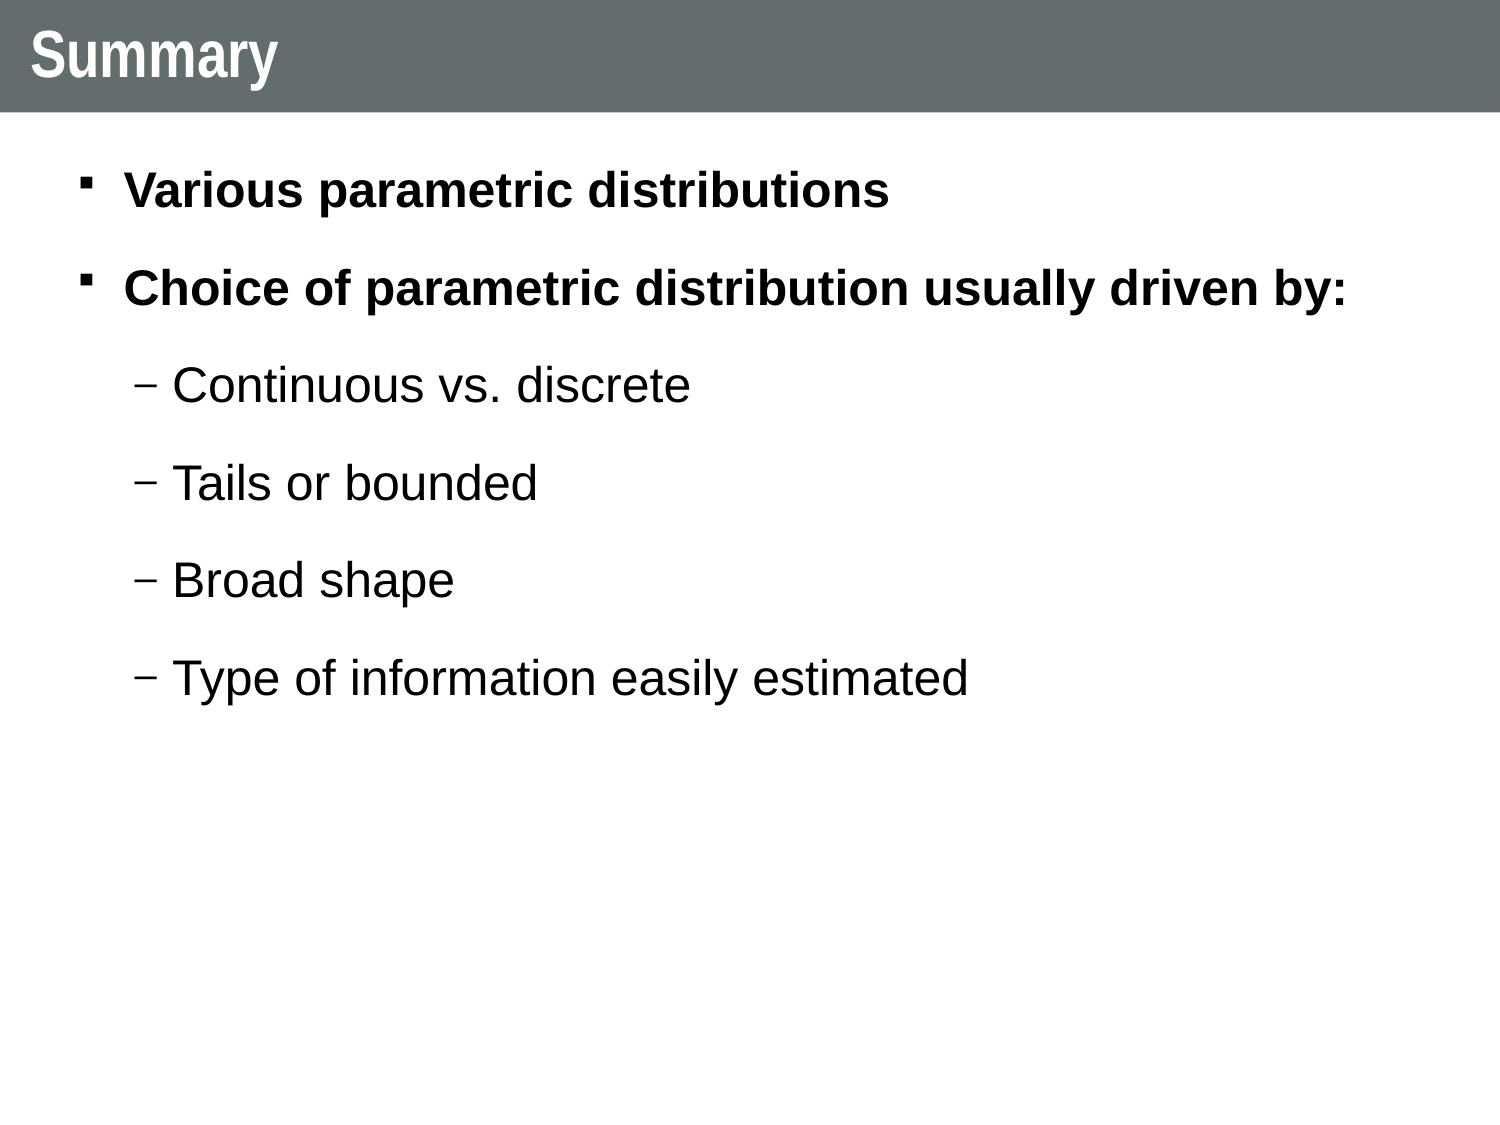

# Summary
Various parametric distributions
Choice of parametric distribution usually driven by:
Continuous vs. discrete
Tails or bounded
Broad shape
Type of information easily estimated